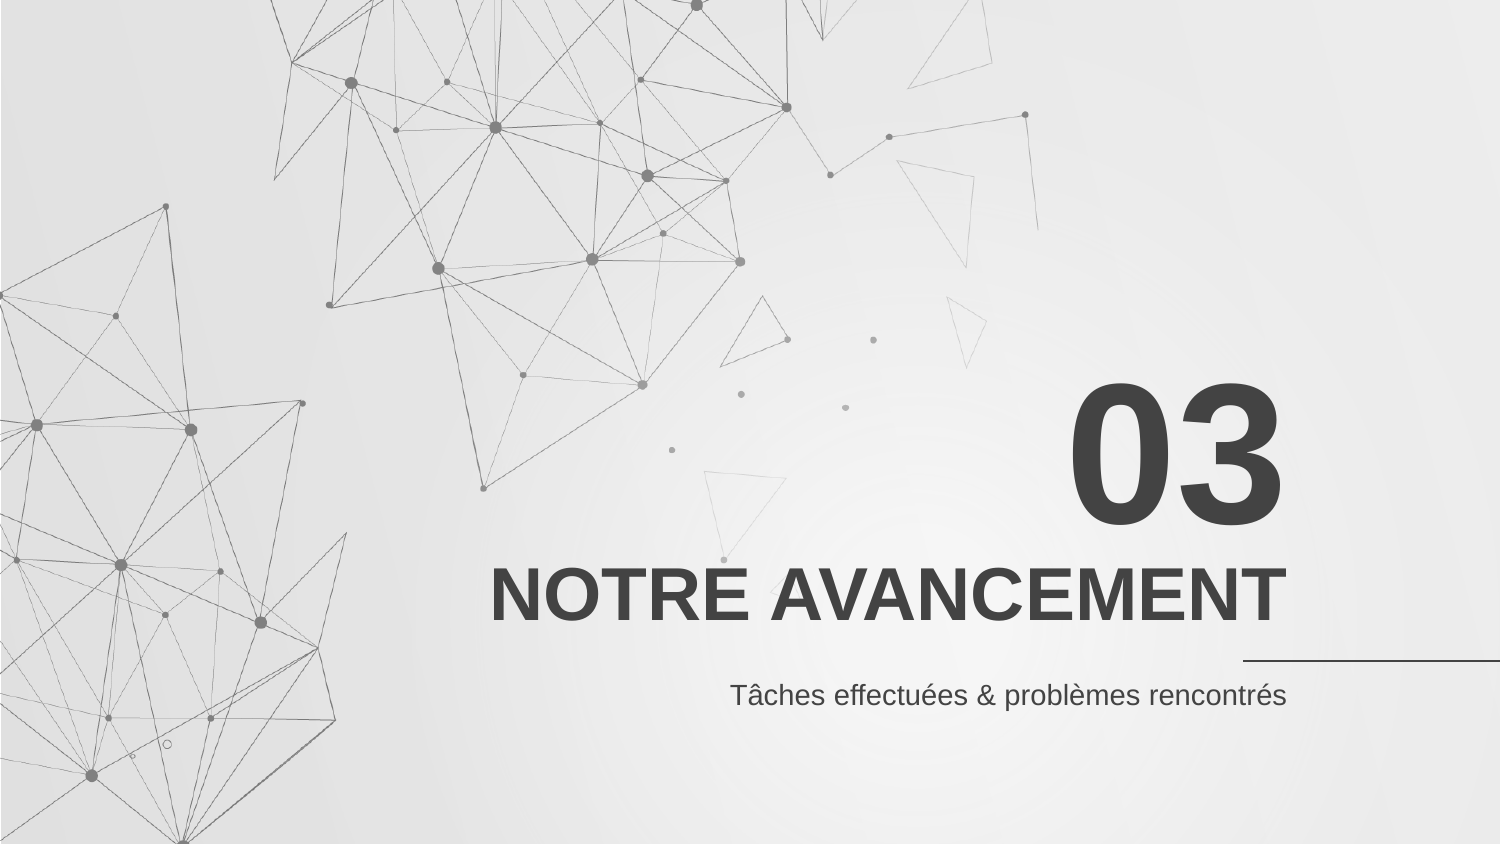

03
# NOTRE AVANCEMENT
Tâches effectuées & problèmes rencontrés